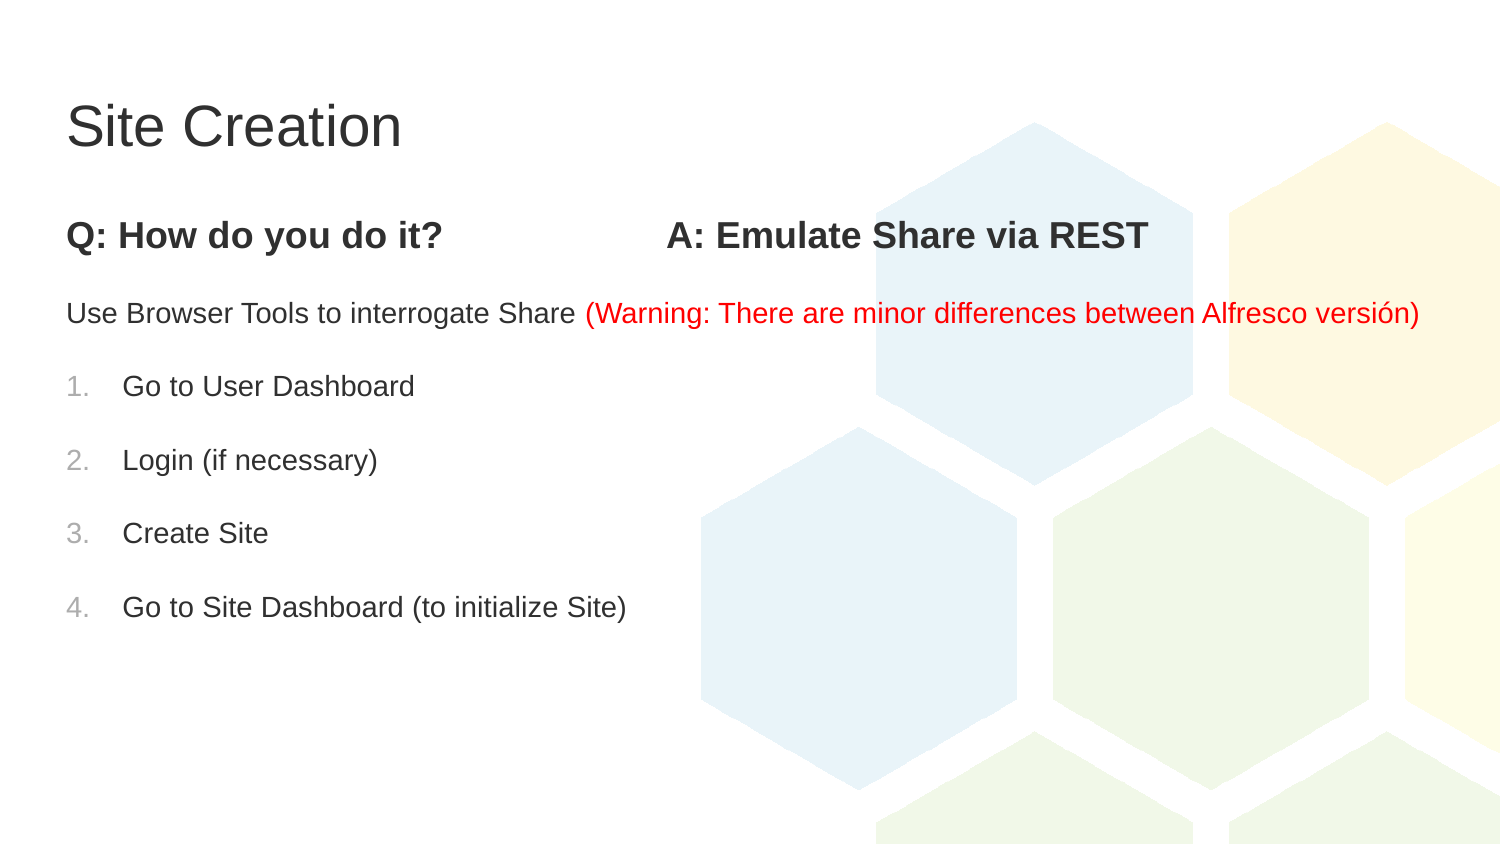

# Site Creation
Q: How do you do it? 		A: Emulate Share via REST
Use Browser Tools to interrogate Share (Warning: There are minor differences between Alfresco versión)
Go to User Dashboard
Login (if necessary)
Create Site
Go to Site Dashboard (to initialize Site)